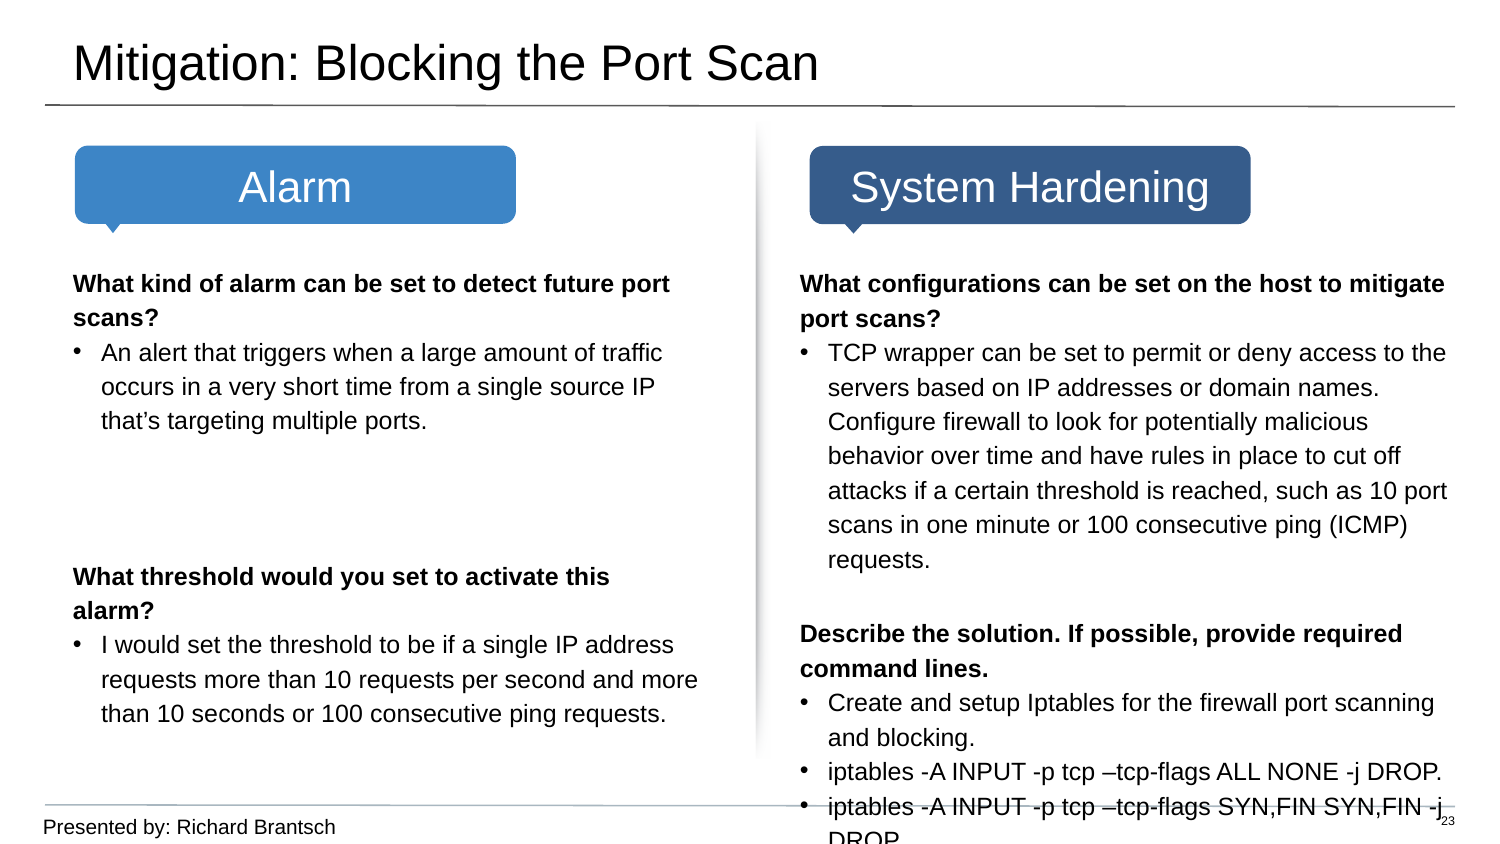

# Mitigation: Blocking the Port Scan
What kind of alarm can be set to detect future port scans?
An alert that triggers when a large amount of traffic occurs in a very short time from a single source IP that’s targeting multiple ports.

What threshold would you set to activate this alarm?
I would set the threshold to be if a single IP address requests more than 10 requests per second and more than 10 seconds or 100 consecutive ping requests.
What configurations can be set on the host to mitigate port scans?
TCP wrapper can be set to permit or deny access to the servers based on IP addresses or domain names. Configure firewall to look for potentially malicious behavior over time and have rules in place to cut off attacks if a certain threshold is reached, such as 10 port scans in one minute or 100 consecutive ping (ICMP) requests.

Describe the solution. If possible, provide required command lines.
Create and setup Iptables for the firewall port scanning and blocking.
iptables -A INPUT -p tcp –tcp-flags ALL NONE -j DROP.
iptables -A INPUT -p tcp –tcp-flags SYN,FIN SYN,FIN -j DROP.
Presented by: Richard Brantsch
23